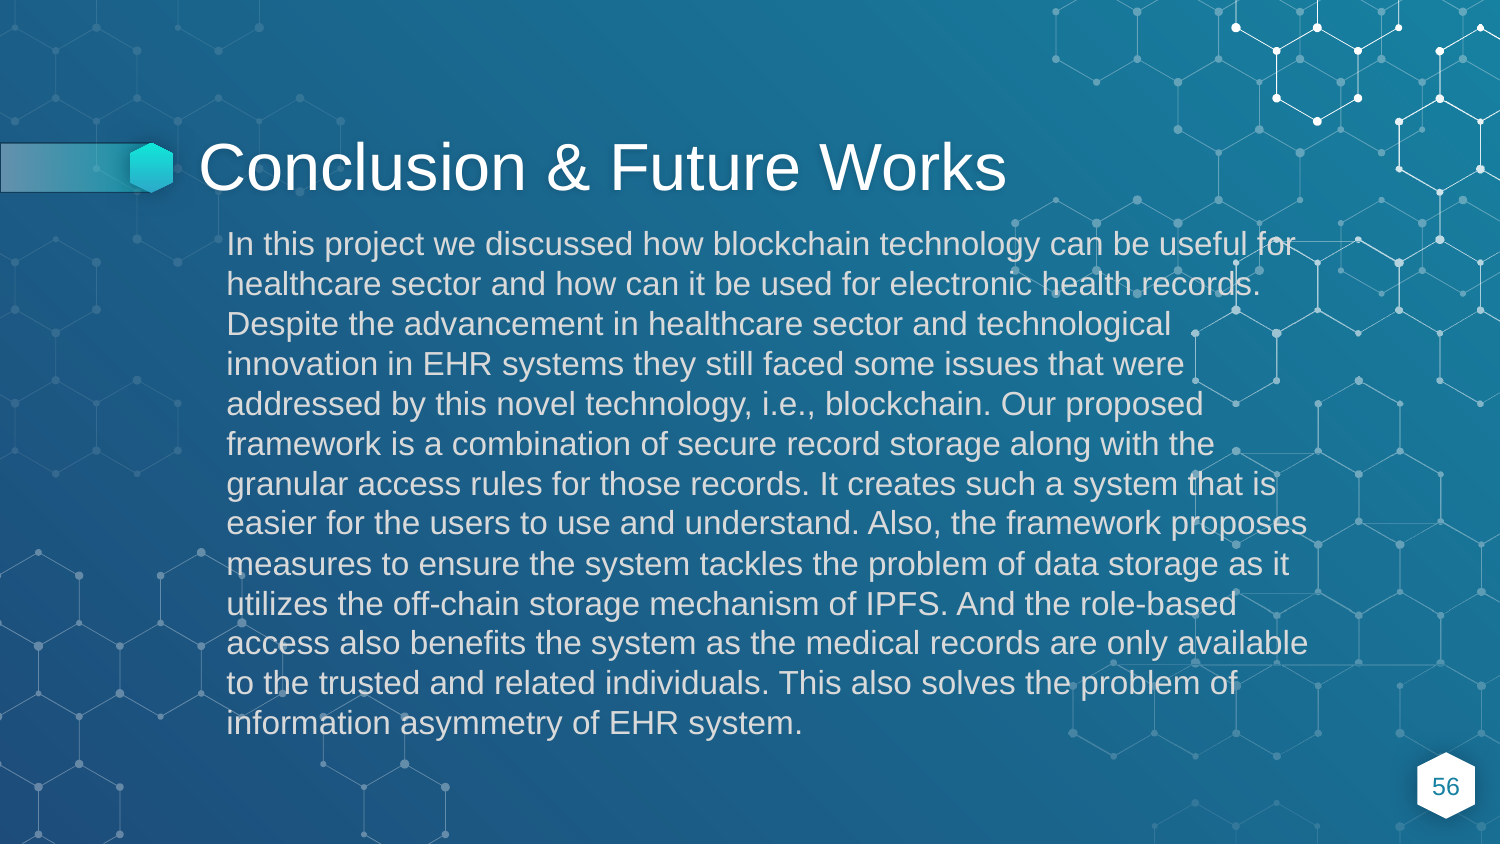

# Conclusion & Future Works
In this project we discussed how blockchain technology can be useful for healthcare sector and how can it be used for electronic health records. Despite the advancement in healthcare sector and technological innovation in EHR systems they still faced some issues that were addressed by this novel technology, i.e., blockchain. Our proposed framework is a combination of secure record storage along with the granular access rules for those records. It creates such a system that is
easier for the users to use and understand. Also, the framework proposes measures to ensure the system tackles the problem of data storage as it utilizes the off-chain storage mechanism of IPFS. And the role-based access also benefits the system as the medical records are only available to the trusted and related individuals. This also solves the problem of information asymmetry of EHR system.
56